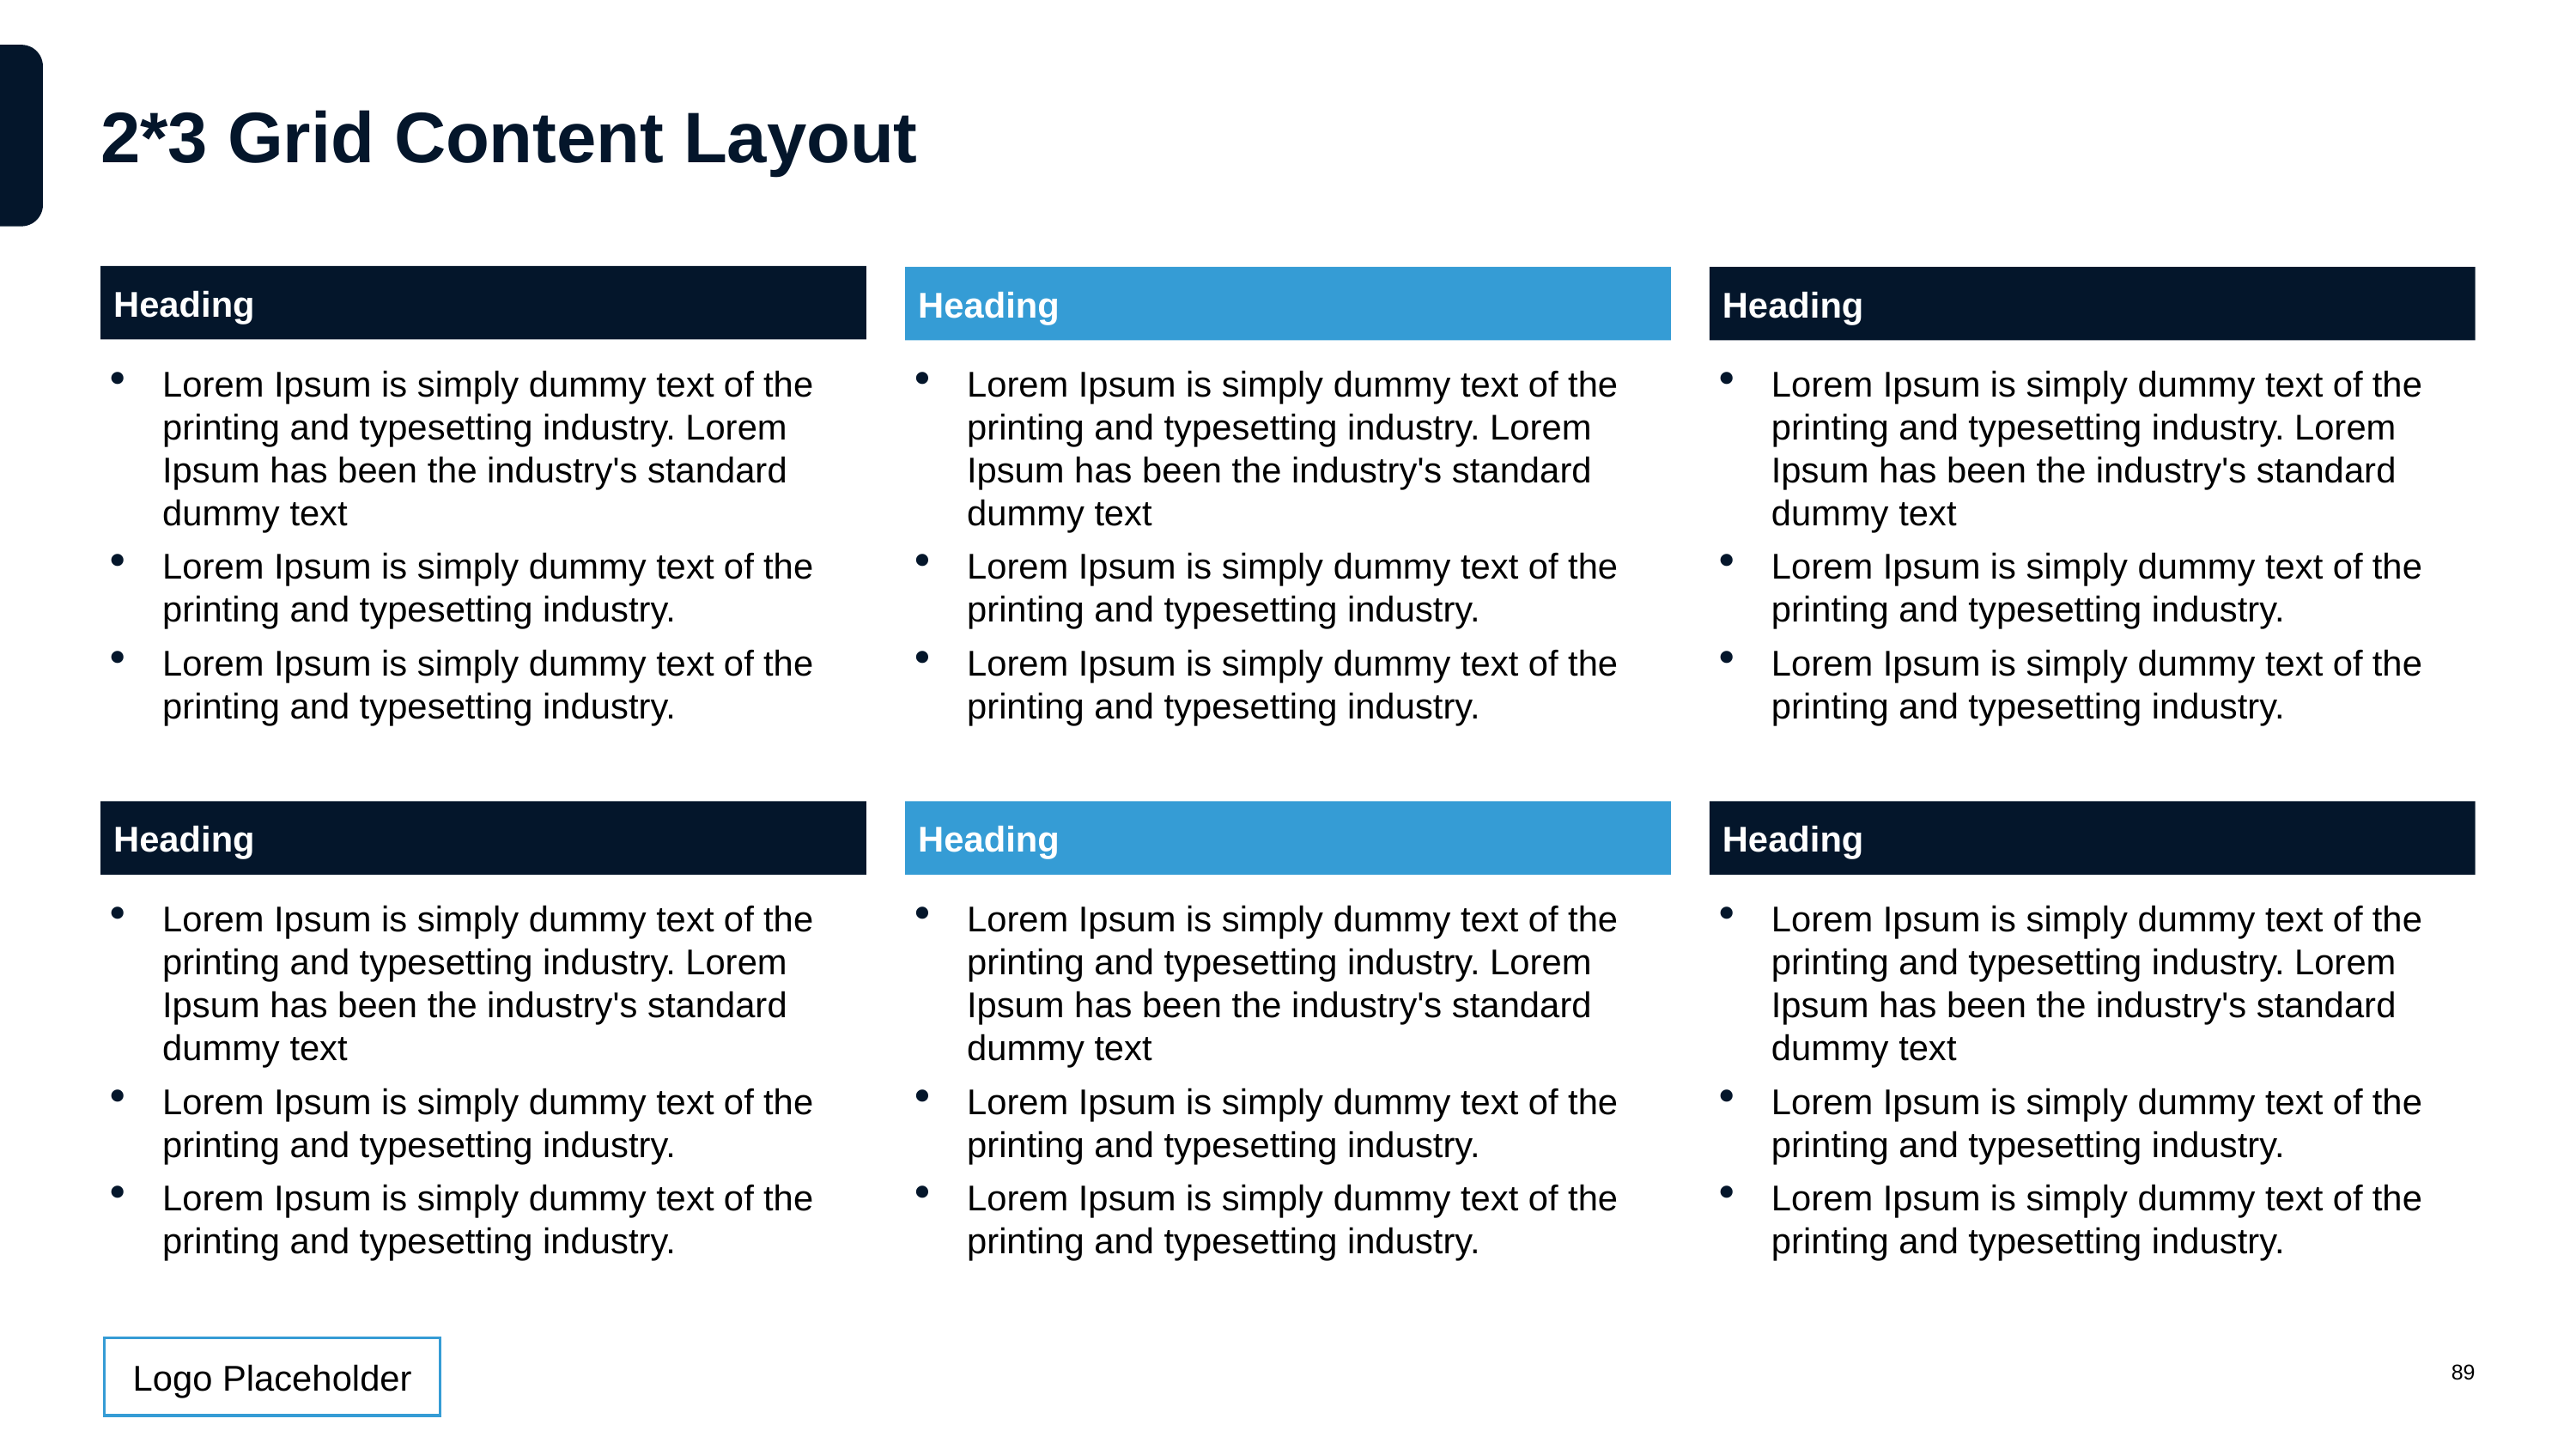

# 2*3 Grid Content Layout
Heading
Heading
Heading
Lorem Ipsum is simply dummy text of the printing and typesetting industry. Lorem Ipsum has been the industry's standard dummy text
Lorem Ipsum is simply dummy text of the printing and typesetting industry.
Lorem Ipsum is simply dummy text of the printing and typesetting industry.
Lorem Ipsum is simply dummy text of the printing and typesetting industry. Lorem Ipsum has been the industry's standard dummy text
Lorem Ipsum is simply dummy text of the printing and typesetting industry.
Lorem Ipsum is simply dummy text of the printing and typesetting industry.
Lorem Ipsum is simply dummy text of the printing and typesetting industry. Lorem Ipsum has been the industry's standard dummy text
Lorem Ipsum is simply dummy text of the printing and typesetting industry.
Lorem Ipsum is simply dummy text of the printing and typesetting industry.
Heading
Heading
Heading
Lorem Ipsum is simply dummy text of the printing and typesetting industry. Lorem Ipsum has been the industry's standard dummy text
Lorem Ipsum is simply dummy text of the printing and typesetting industry.
Lorem Ipsum is simply dummy text of the printing and typesetting industry.
Lorem Ipsum is simply dummy text of the printing and typesetting industry. Lorem Ipsum has been the industry's standard dummy text
Lorem Ipsum is simply dummy text of the printing and typesetting industry.
Lorem Ipsum is simply dummy text of the printing and typesetting industry.
Lorem Ipsum is simply dummy text of the printing and typesetting industry. Lorem Ipsum has been the industry's standard dummy text
Lorem Ipsum is simply dummy text of the printing and typesetting industry.
Lorem Ipsum is simply dummy text of the printing and typesetting industry.
89